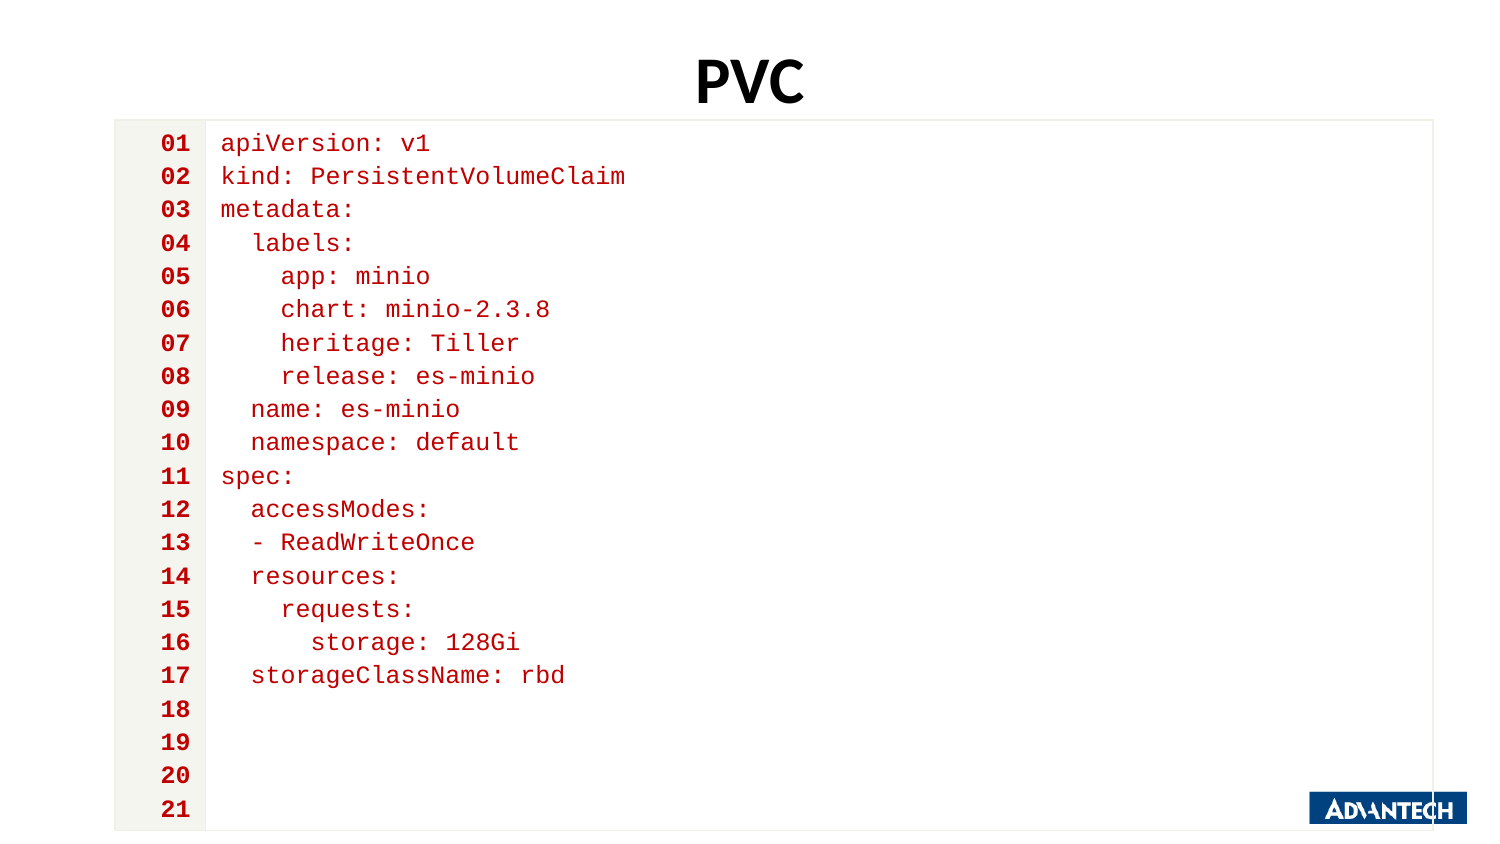

# PVC
| 01 02 03 04 05 06 07 08 09 10 11 12 13 14 15 16 17 18 19 20 21 | apiVersion: v1 kind: PersistentVolumeClaim metadata: labels: app: minio chart: minio-2.3.8 heritage: Tiller release: es-minio name: es-minio namespace: default spec: accessModes: - ReadWriteOnce resources: requests: storage: 128Gi storageClassName: rbd |
| --- | --- |